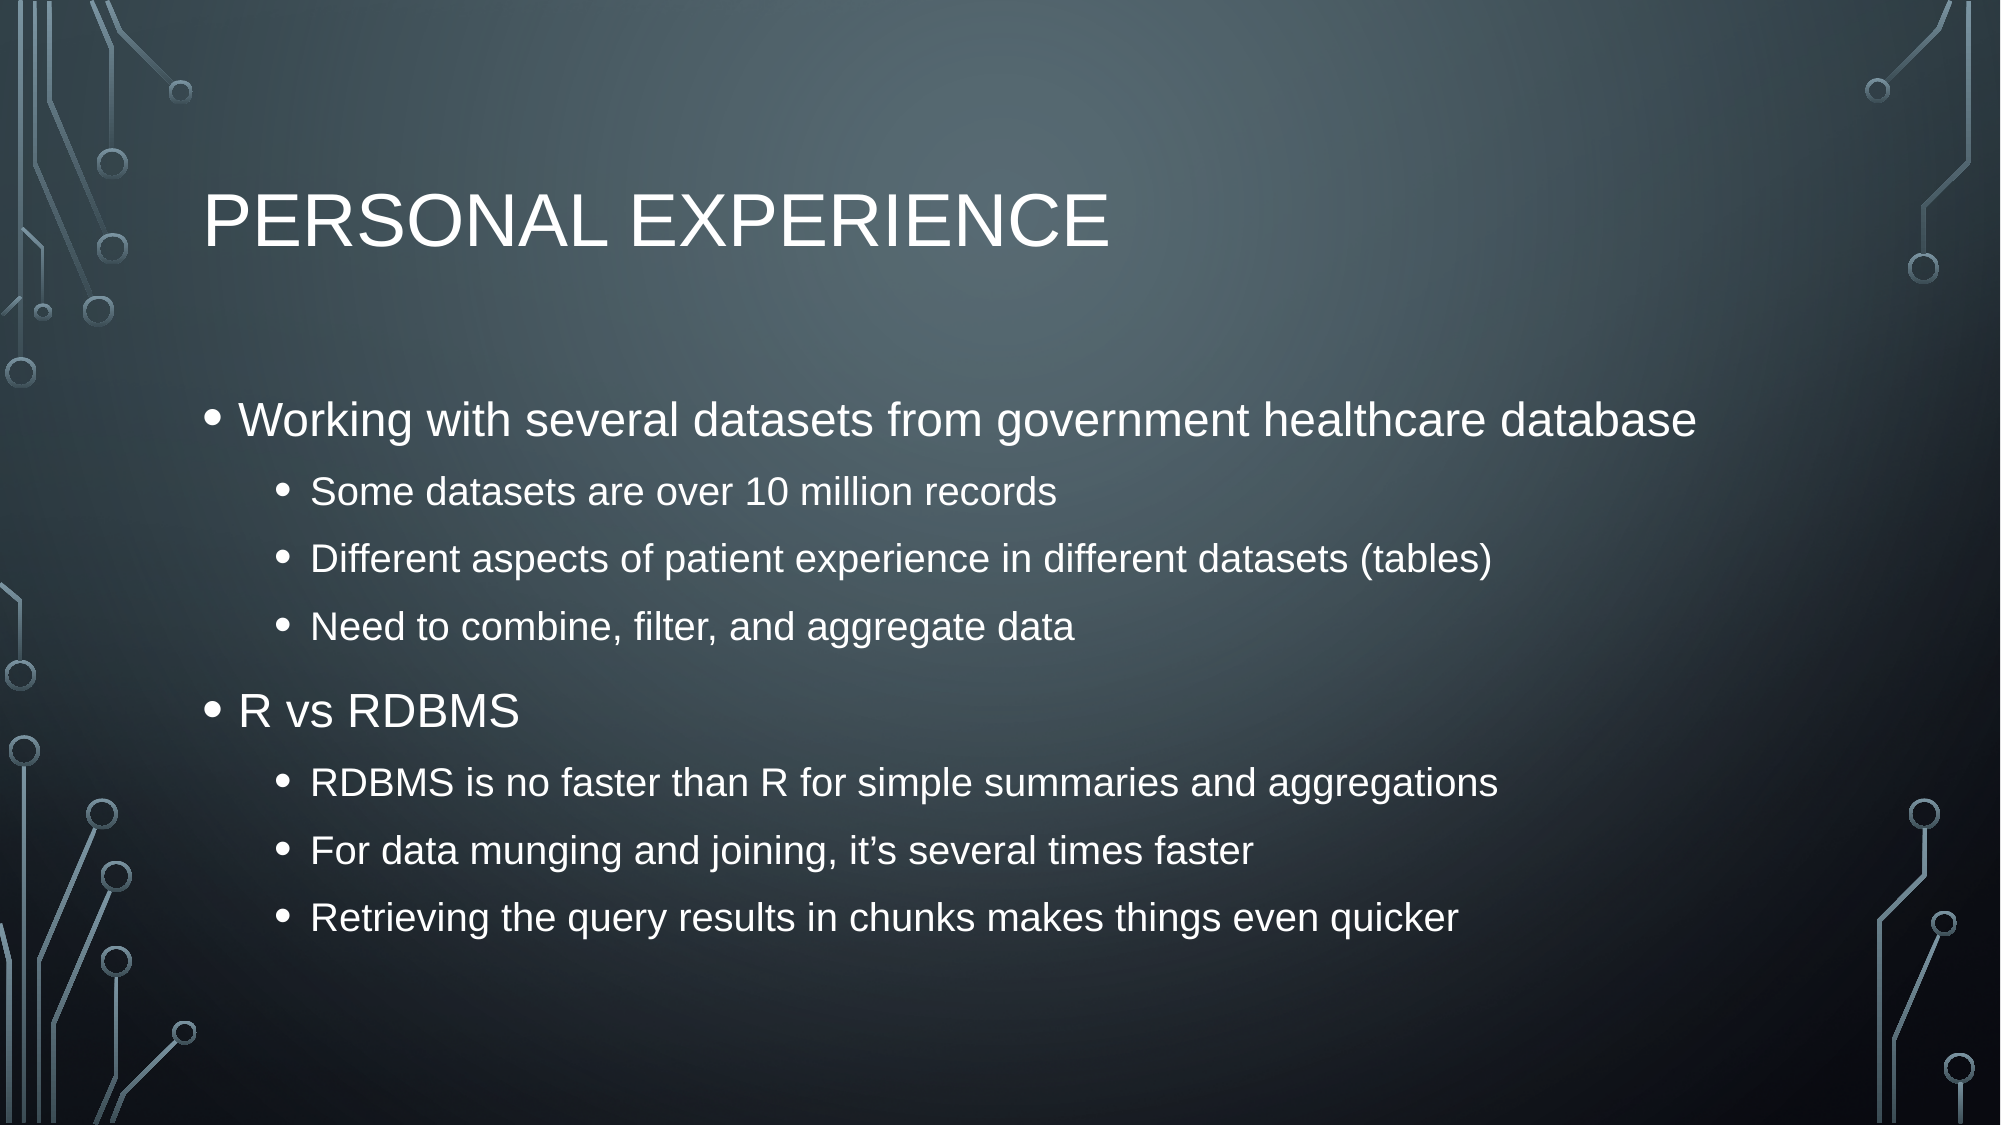

# Personal Experience
Working with several datasets from government healthcare database
Some datasets are over 10 million records
Different aspects of patient experience in different datasets (tables)
Need to combine, filter, and aggregate data
R vs RDBMS
RDBMS is no faster than R for simple summaries and aggregations
For data munging and joining, it’s several times faster
Retrieving the query results in chunks makes things even quicker